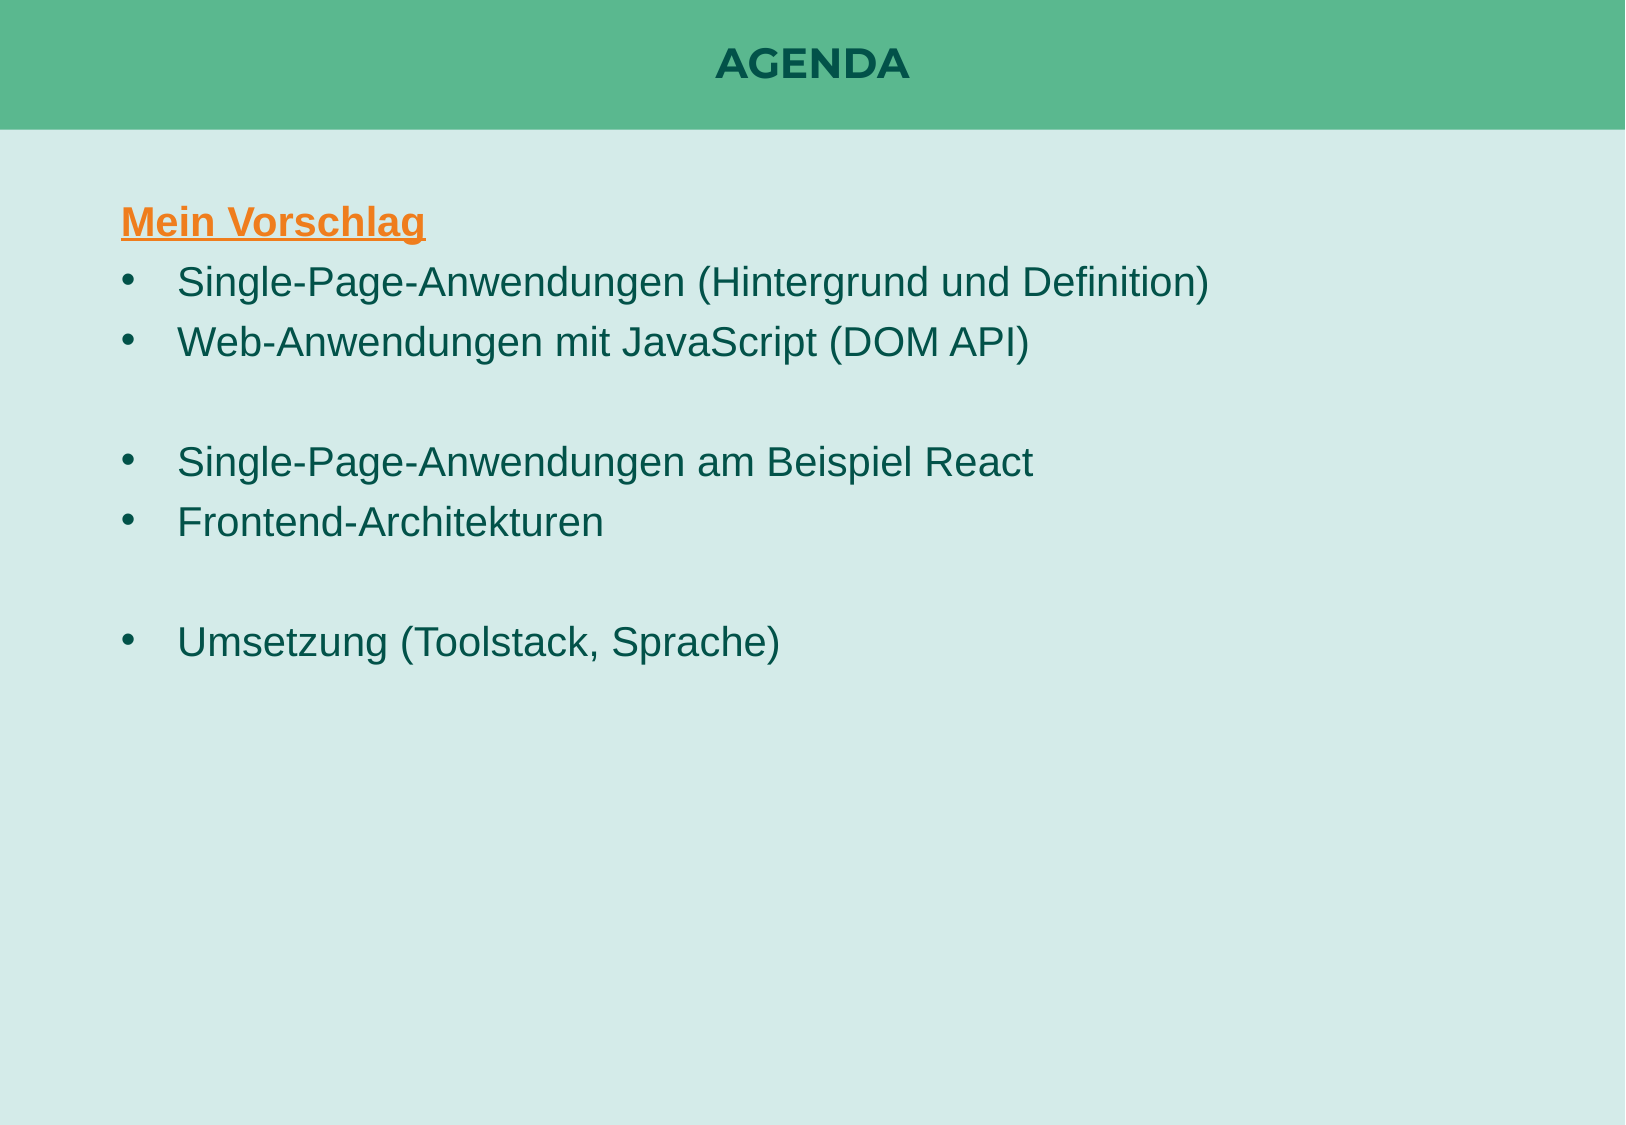

# Agenda
Mein Vorschlag
Single-Page-Anwendungen (Hintergrund und Definition)
Web-Anwendungen mit JavaScript (DOM API)

Single-Page-Anwendungen am Beispiel React
Frontend-Architekturen

Umsetzung (Toolstack, Sprache)